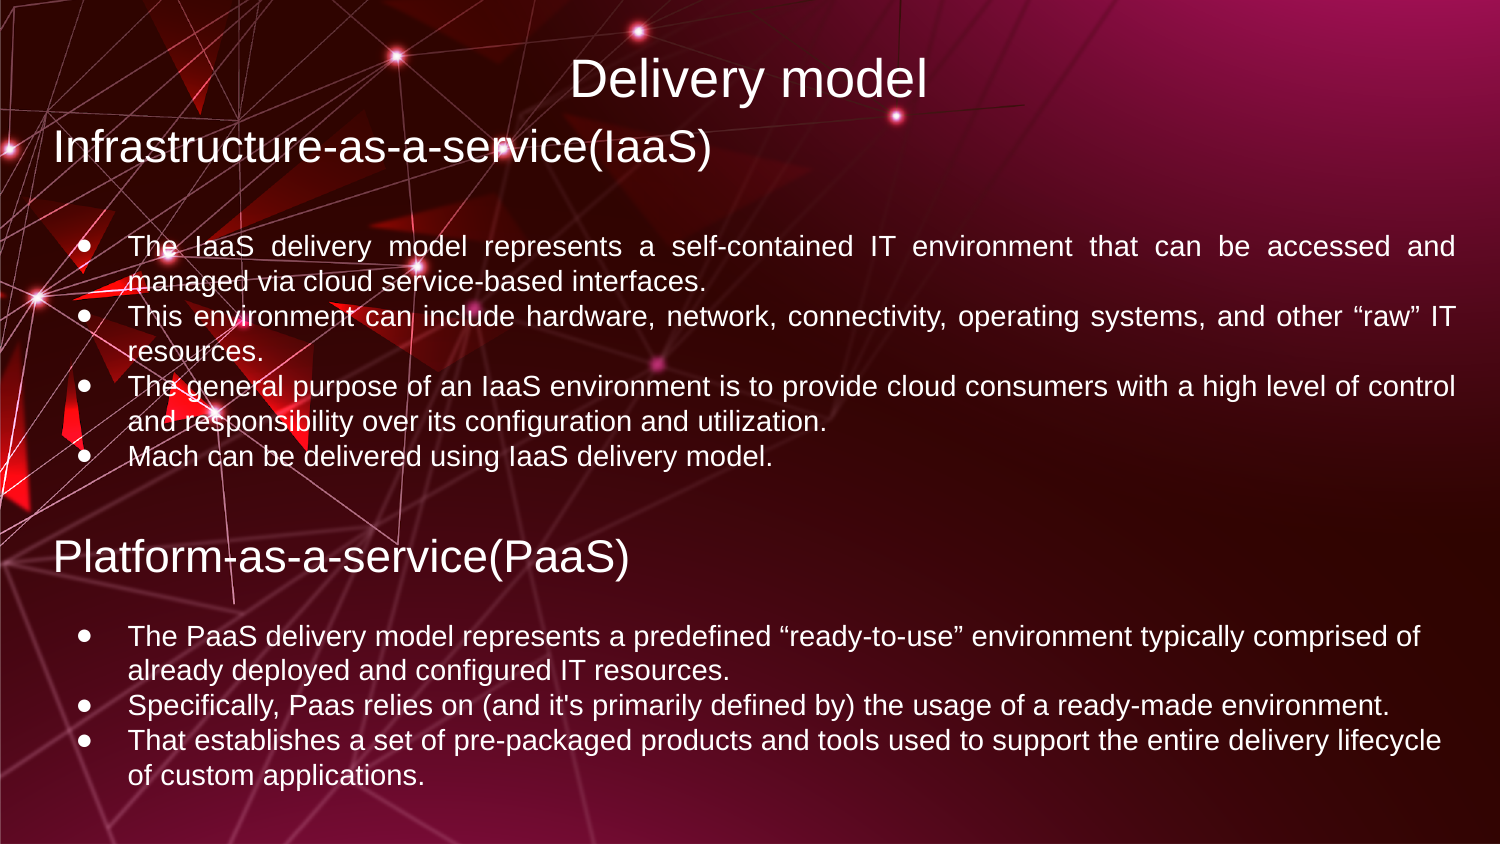

# Delivery model
Infrastructure-as-a-service(IaaS)

The IaaS delivery model represents a self-contained IT environment that can be accessed and managed via cloud service-based interfaces.
This environment can include hardware, network, connectivity, operating systems, and other “raw” IT resources.
The general purpose of an IaaS environment is to provide cloud consumers with a high level of control and responsibility over its configuration and utilization.
Mach can be delivered using IaaS delivery model.

Platform-as-a-service(PaaS)

The PaaS delivery model represents a predefined “ready-to-use” environment typically comprised of already deployed and configured IT resources.
Specifically, Paas relies on (and it's primarily defined by) the usage of a ready-made environment.
That establishes a set of pre-packaged products and tools used to support the entire delivery lifecycle of custom applications.